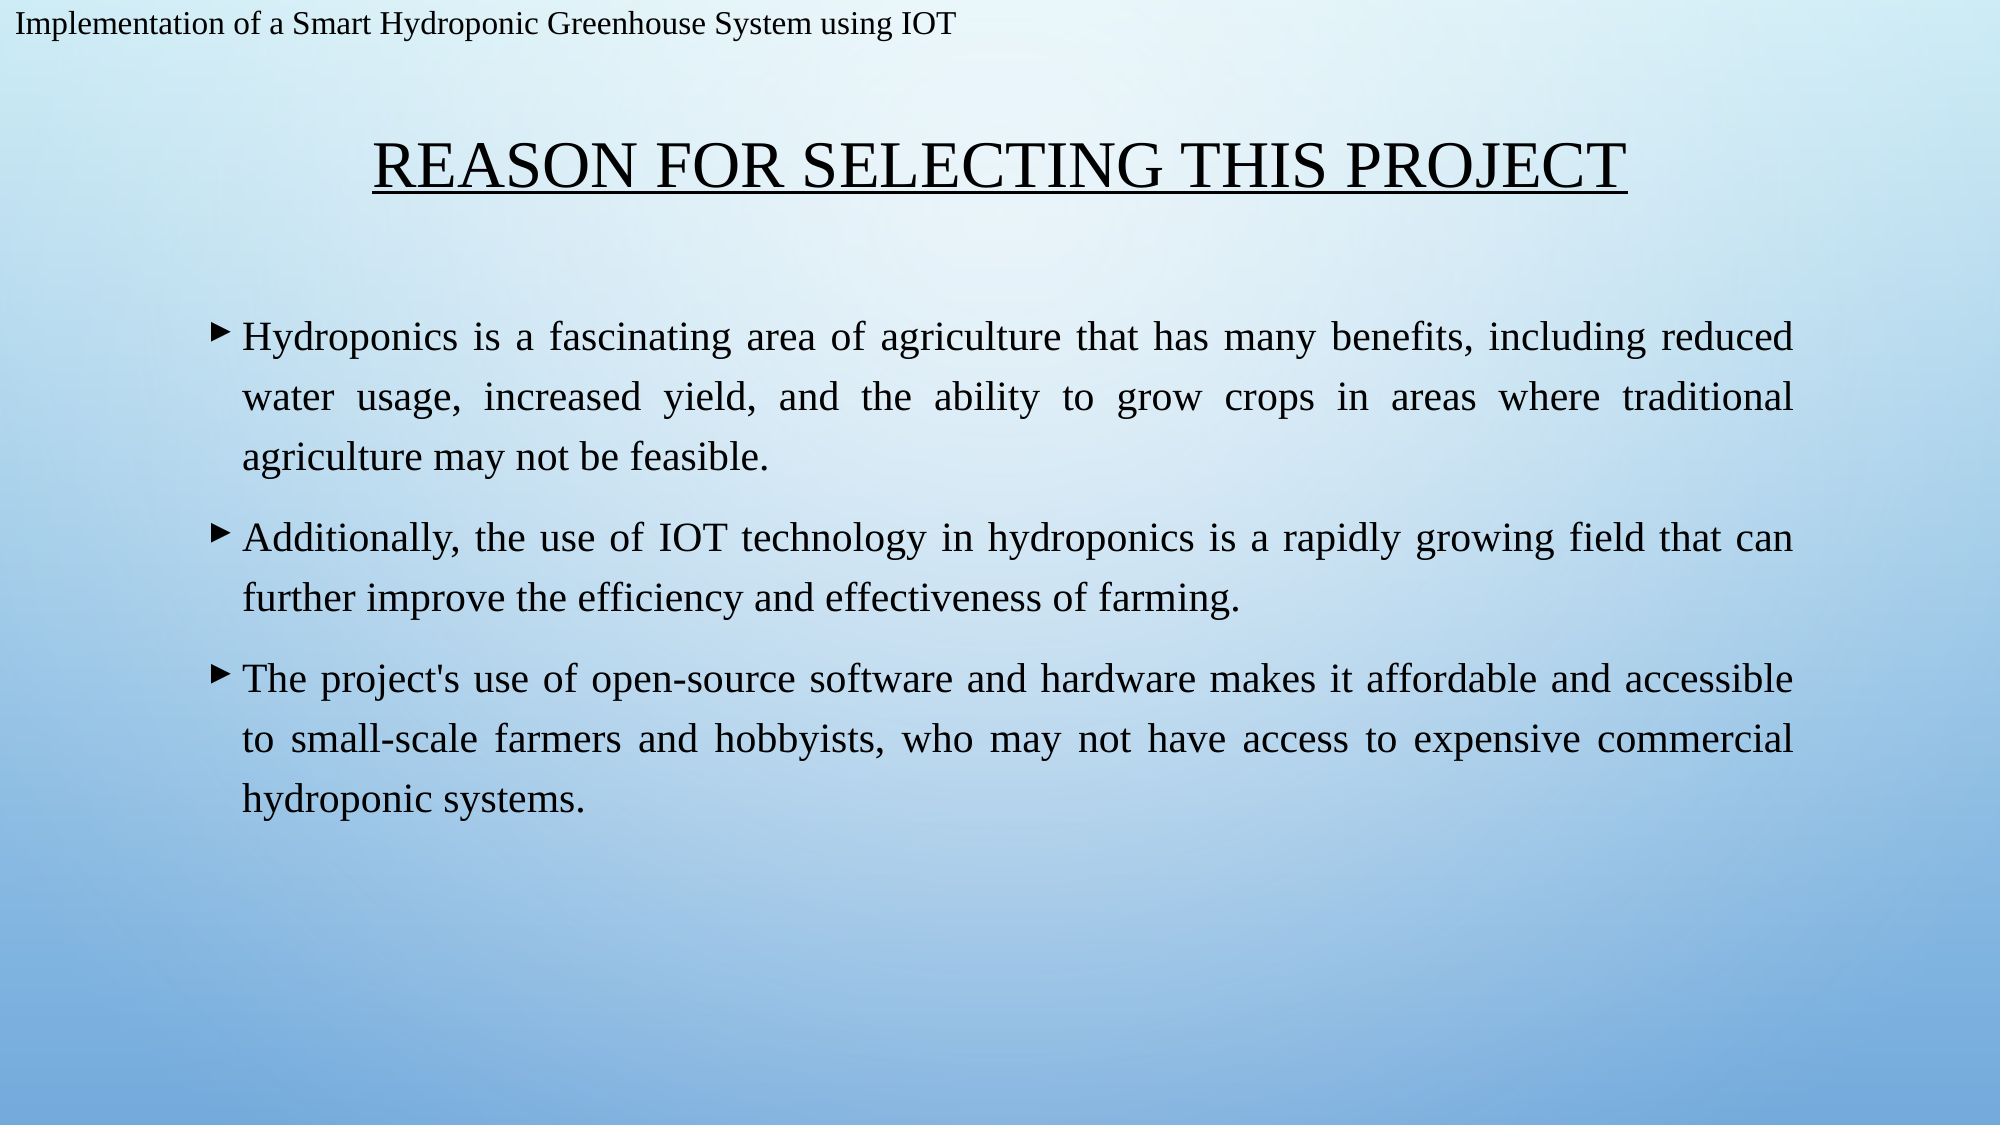

Implementation of a Smart Hydroponic Greenhouse System using IOT
# Reason for selecting this project
Hydroponics is a fascinating area of agriculture that has many benefits, including reduced water usage, increased yield, and the ability to grow crops in areas where traditional agriculture may not be feasible.
Additionally, the use of IOT technology in hydroponics is a rapidly growing field that can further improve the efficiency and effectiveness of farming.
The project's use of open-source software and hardware makes it affordable and accessible to small-scale farmers and hobbyists, who may not have access to expensive commercial hydroponic systems.